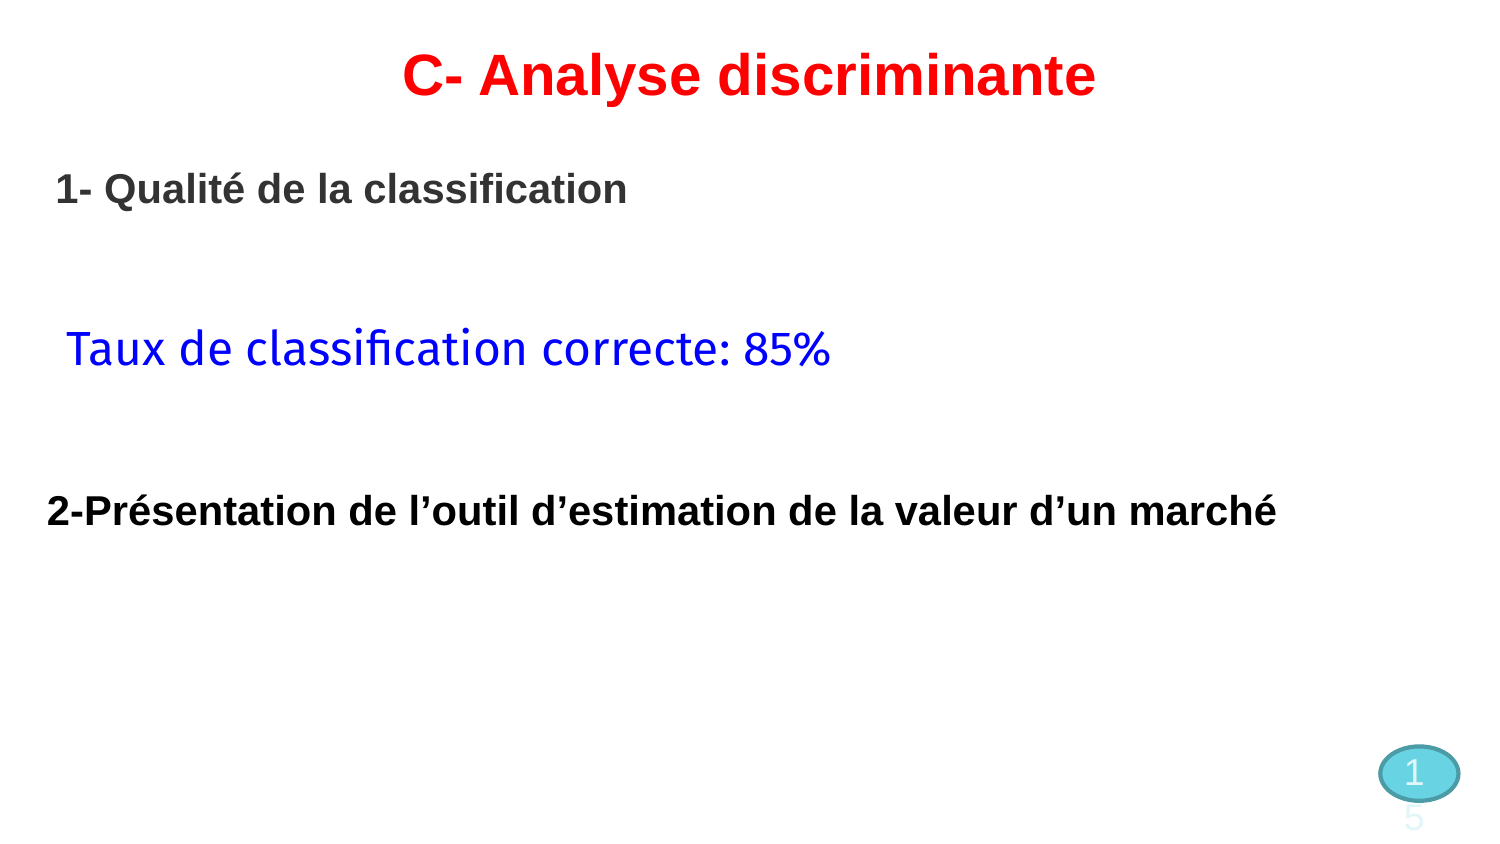

# C- Analyse discriminante
1- Qualité de la classification
Taux de classification correcte: 85%
2-Présentation de l’outil d’estimation de la valeur d’un marché
15